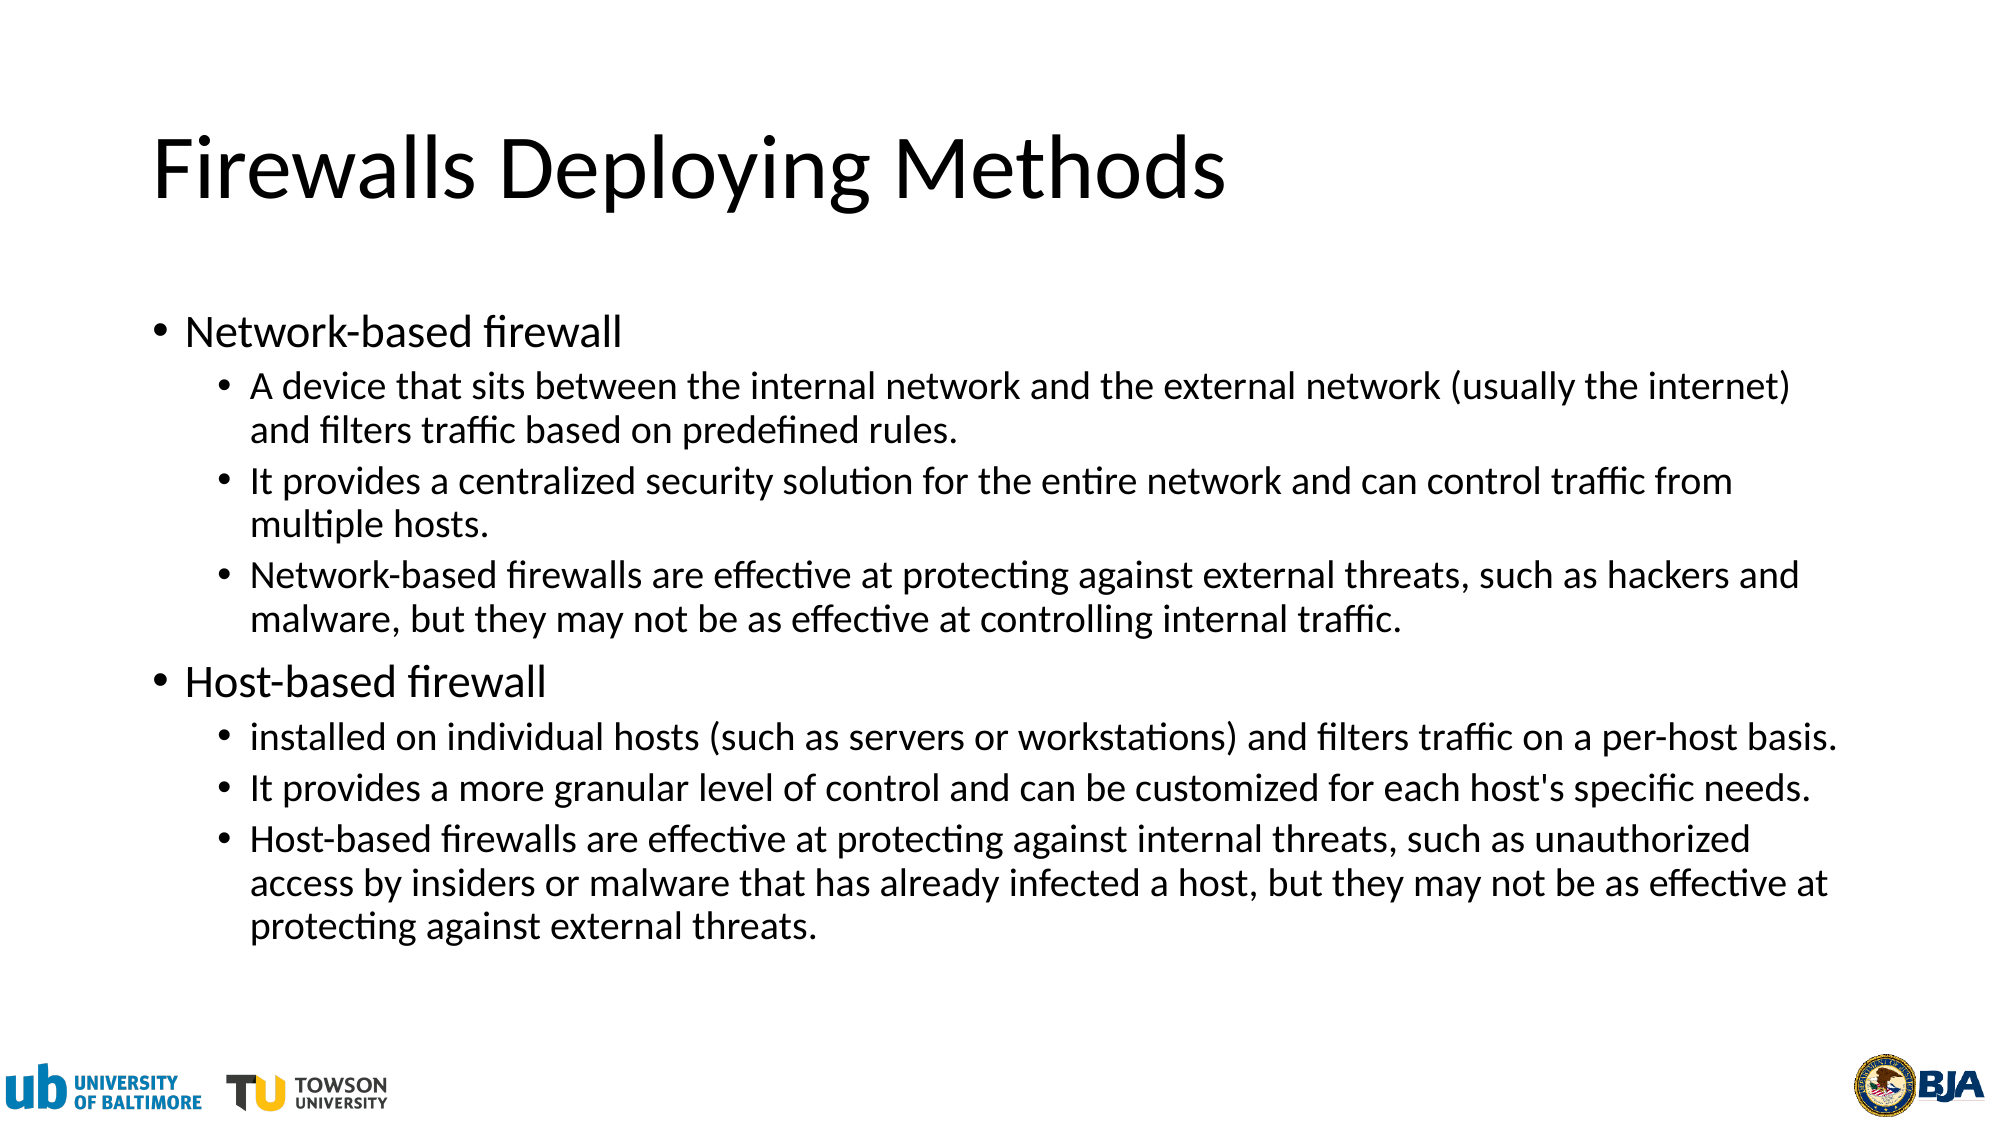

# Firewalls Deploying Methods
Network-based firewall
A device that sits between the internal network and the external network (usually the internet) and filters traffic based on predefined rules.
It provides a centralized security solution for the entire network and can control traffic from multiple hosts.
Network-based firewalls are effective at protecting against external threats, such as hackers and malware, but they may not be as effective at controlling internal traffic.
Host-based firewall
installed on individual hosts (such as servers or workstations) and filters traffic on a per-host basis.
It provides a more granular level of control and can be customized for each host's specific needs.
Host-based firewalls are effective at protecting against internal threats, such as unauthorized access by insiders or malware that has already infected a host, but they may not be as effective at protecting against external threats.